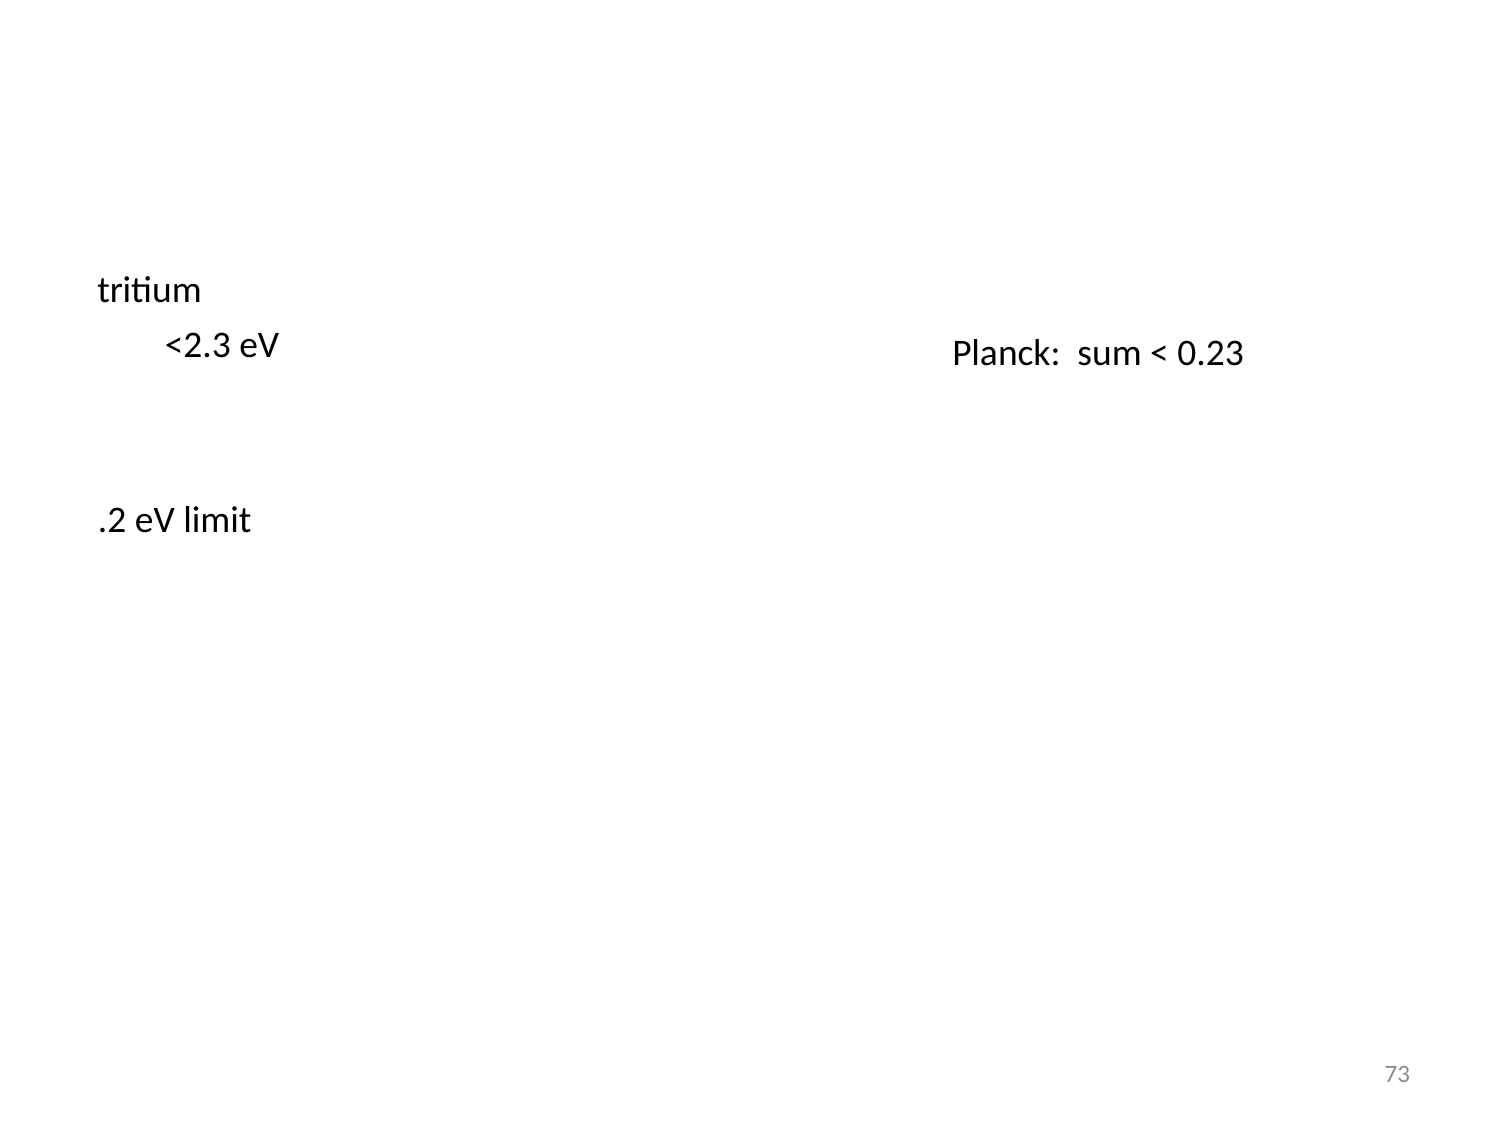

tritium
<2.3 eV
Planck:  sum < 0.23
.2 eV limit
73